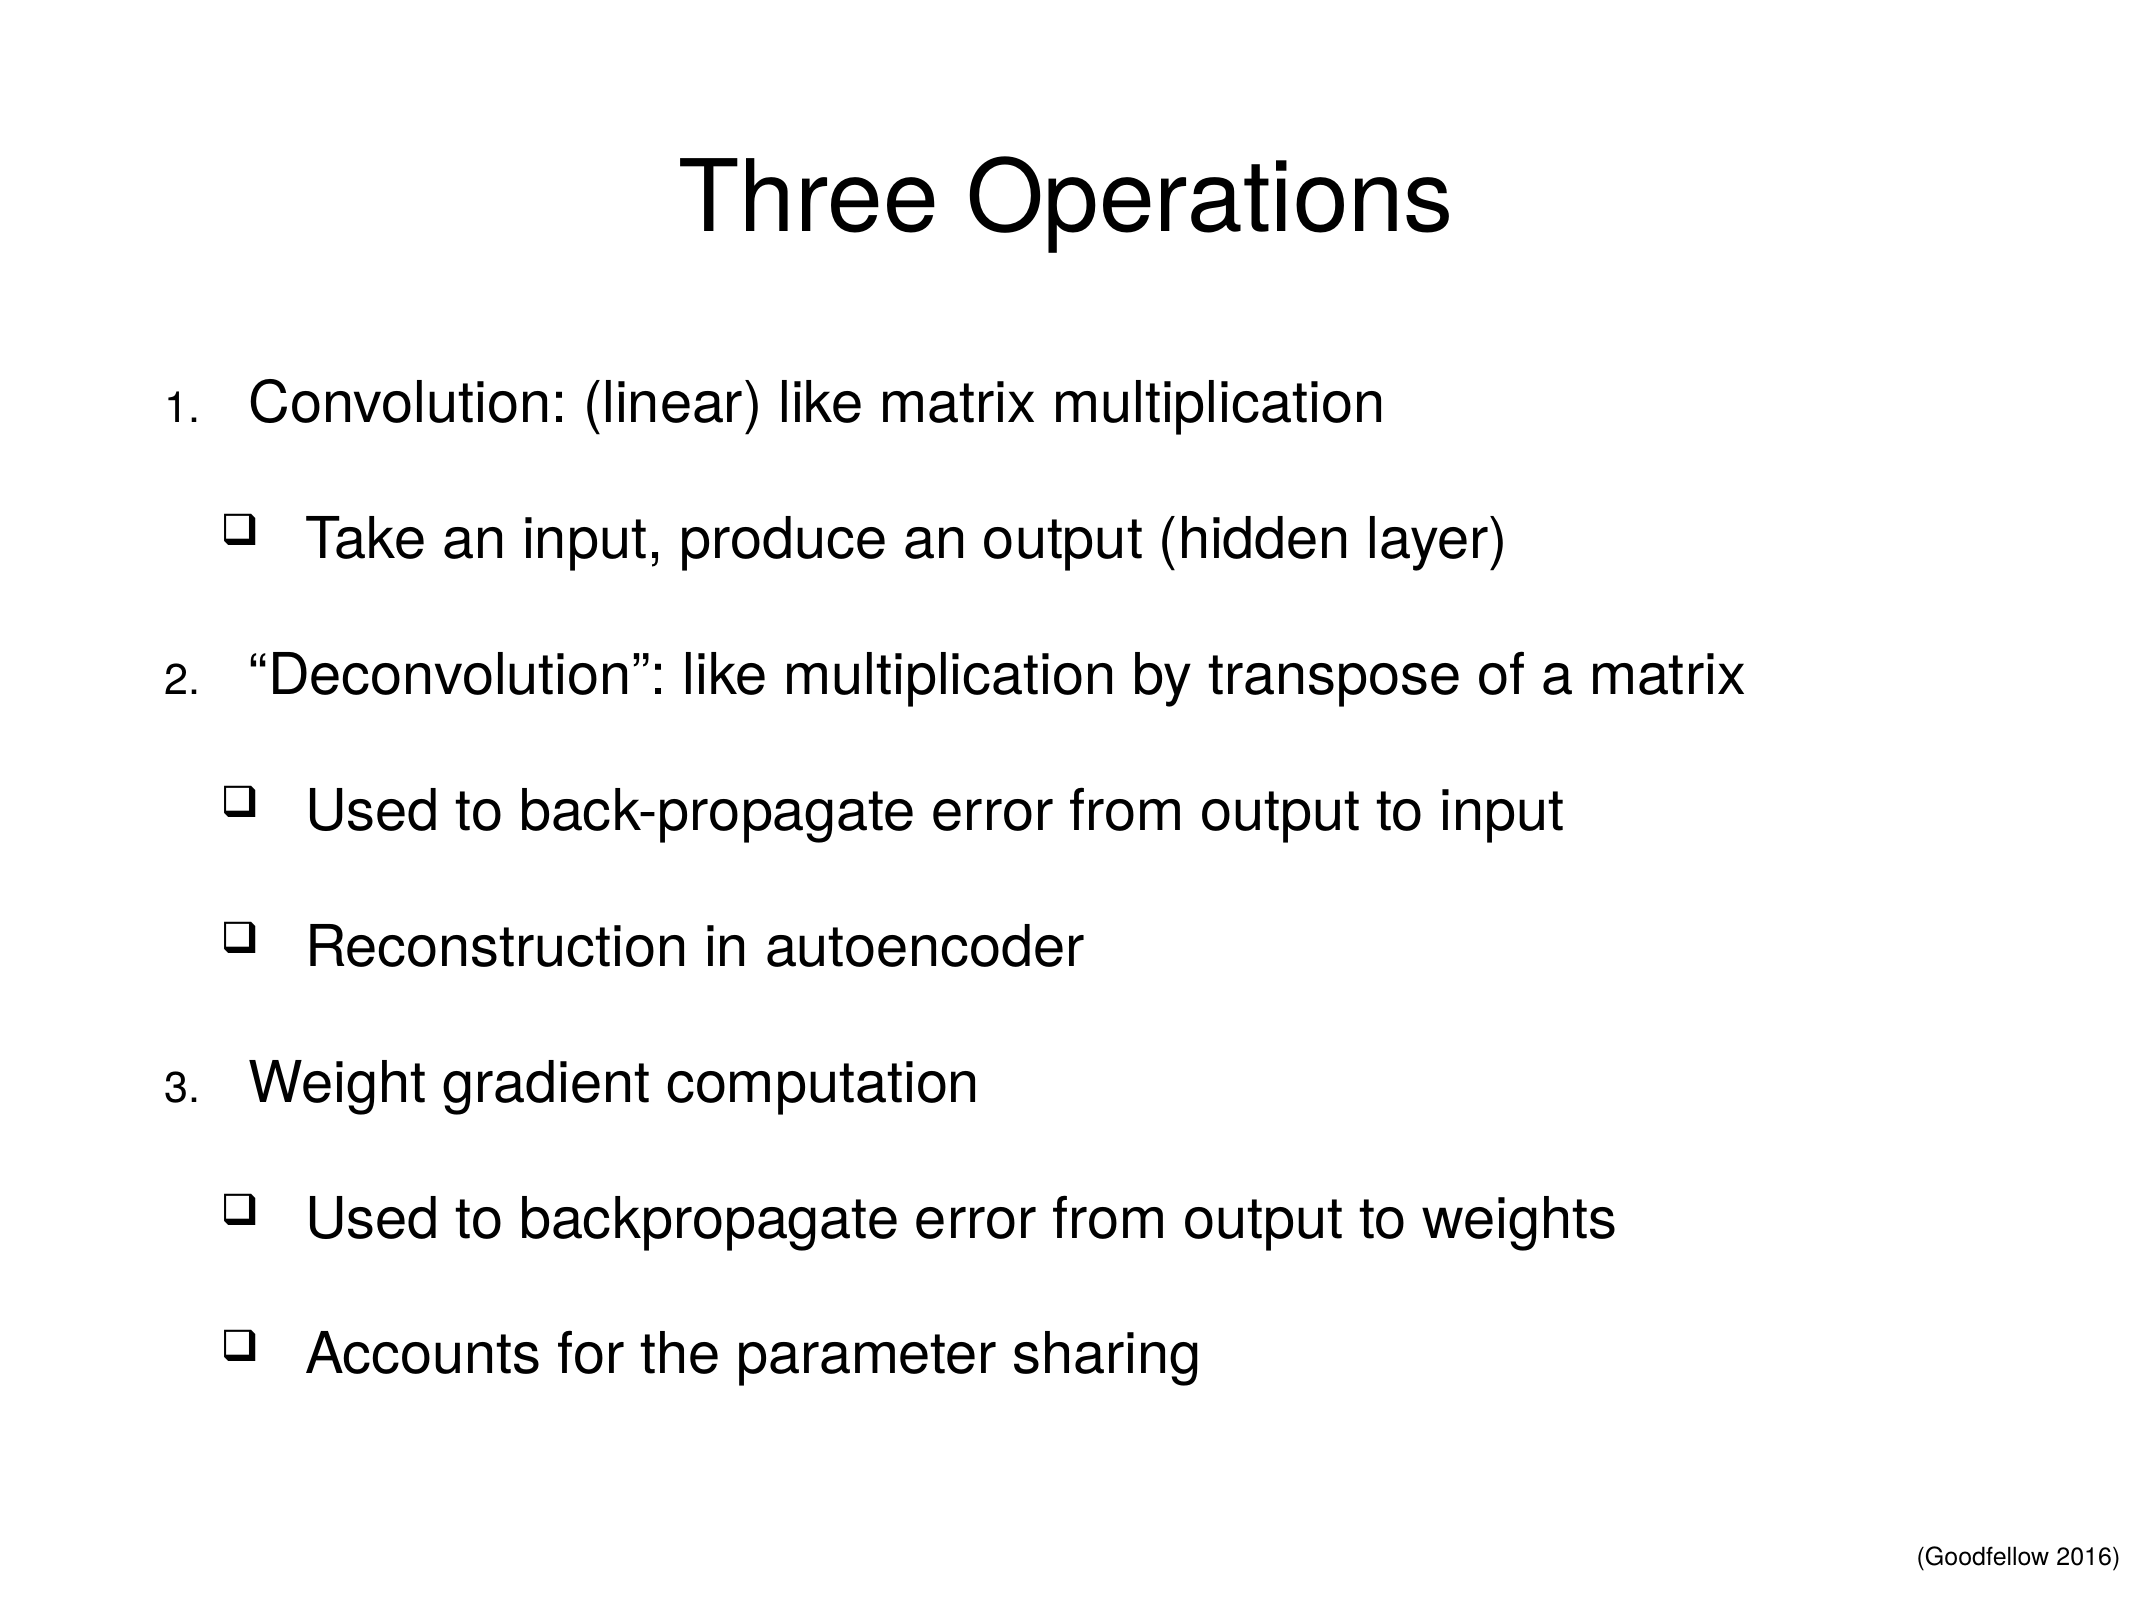

# Three Operations
Convolution: (linear) like matrix multiplication
Take an input, produce an output (hidden layer)
“Deconvolution”: like multiplication by transpose of a matrix
Used to back-propagate error from output to input
Reconstruction in autoencoder
Weight gradient computation
Used to backpropagate error from output to weights
Accounts for the parameter sharing